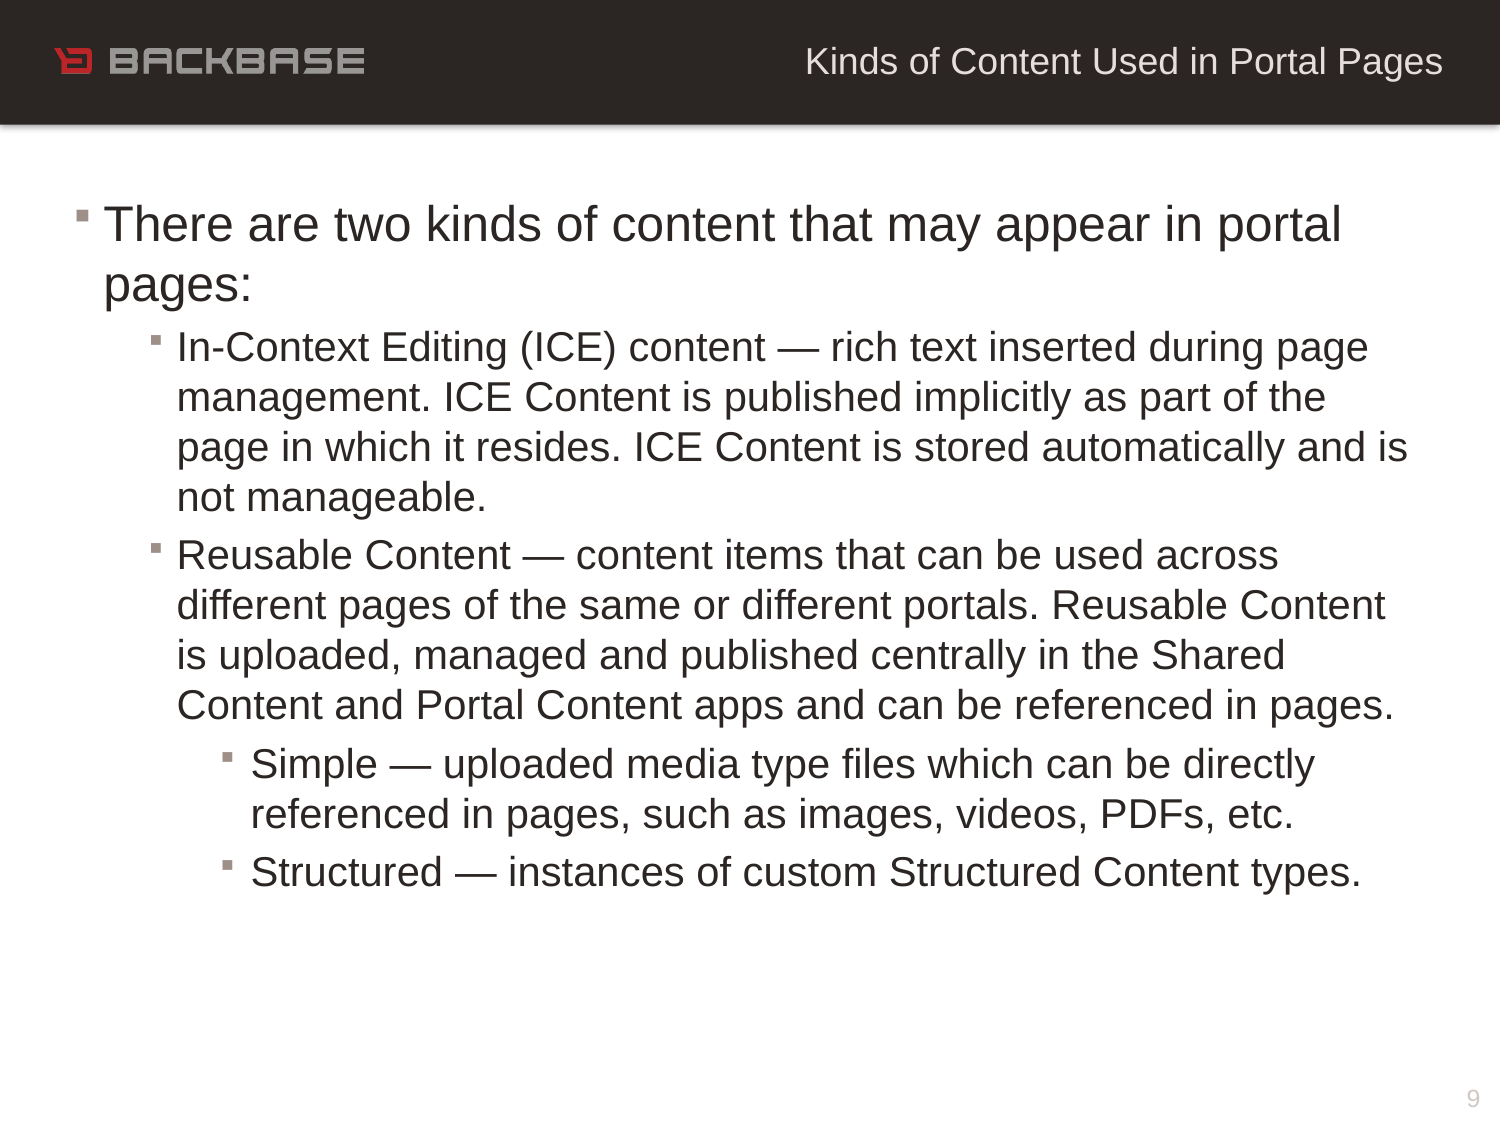

Kinds of Content Used in Portal Pages
There are two kinds of content that may appear in portal pages:
In-Context Editing (ICE) content — rich text inserted during page management. ICE Content is published implicitly as part of the page in which it resides. ICE Content is stored automatically and is not manageable.
Reusable Content — content items that can be used across different pages of the same or different portals. Reusable Content is uploaded, managed and published centrally in the Shared Content and Portal Content apps and can be referenced in pages.
Simple — uploaded media type files which can be directly referenced in pages, such as images, videos, PDFs, etc.
Structured — instances of custom Structured Content types.

9